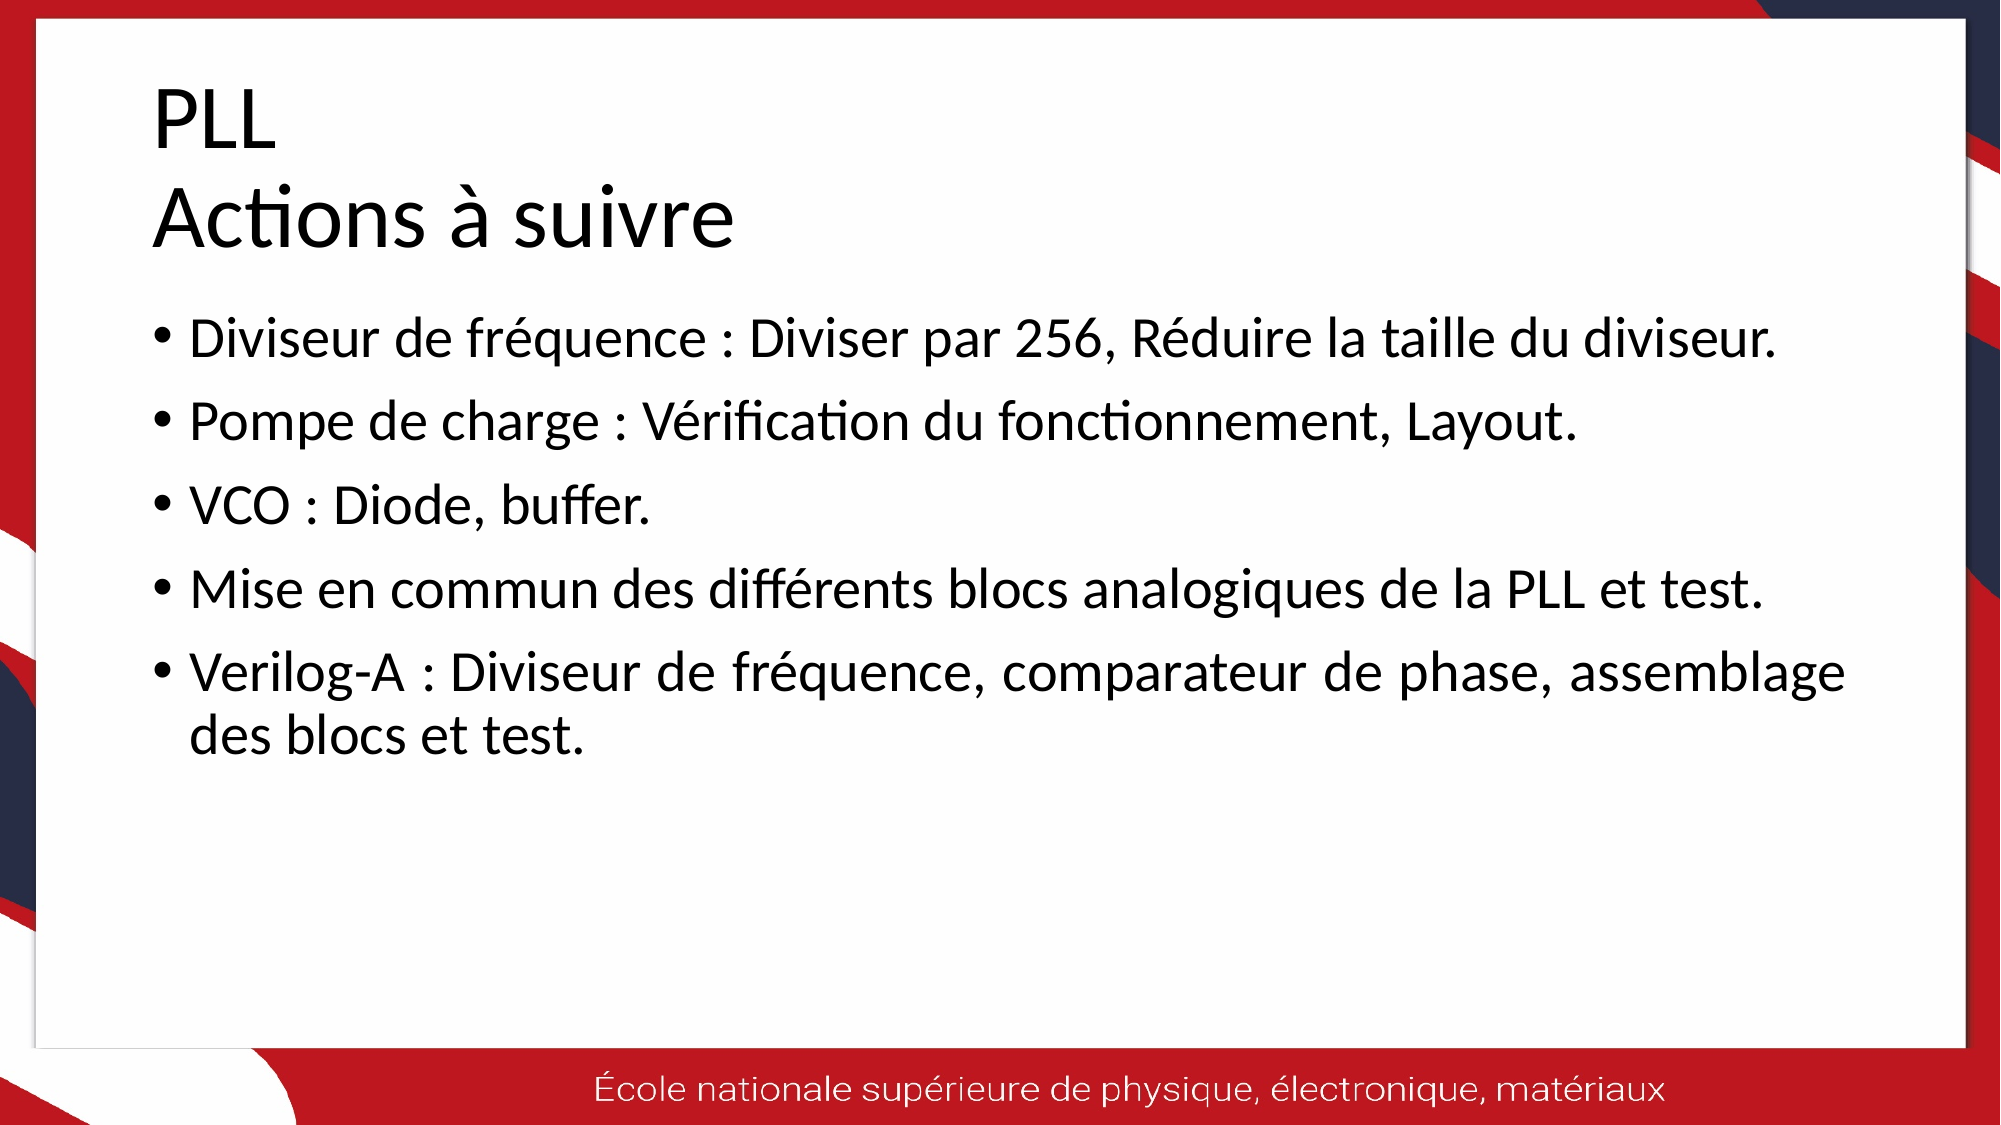

# PLL Actions à suivre
Diviseur de fréquence : Diviser par 256, Réduire la taille du diviseur.
Pompe de charge : Vérification du fonctionnement, Layout.
VCO : Diode, buffer.
Mise en commun des différents blocs analogiques de la PLL et test.
Verilog-A : Diviseur de fréquence, comparateur de phase, assemblage des blocs et test.

59